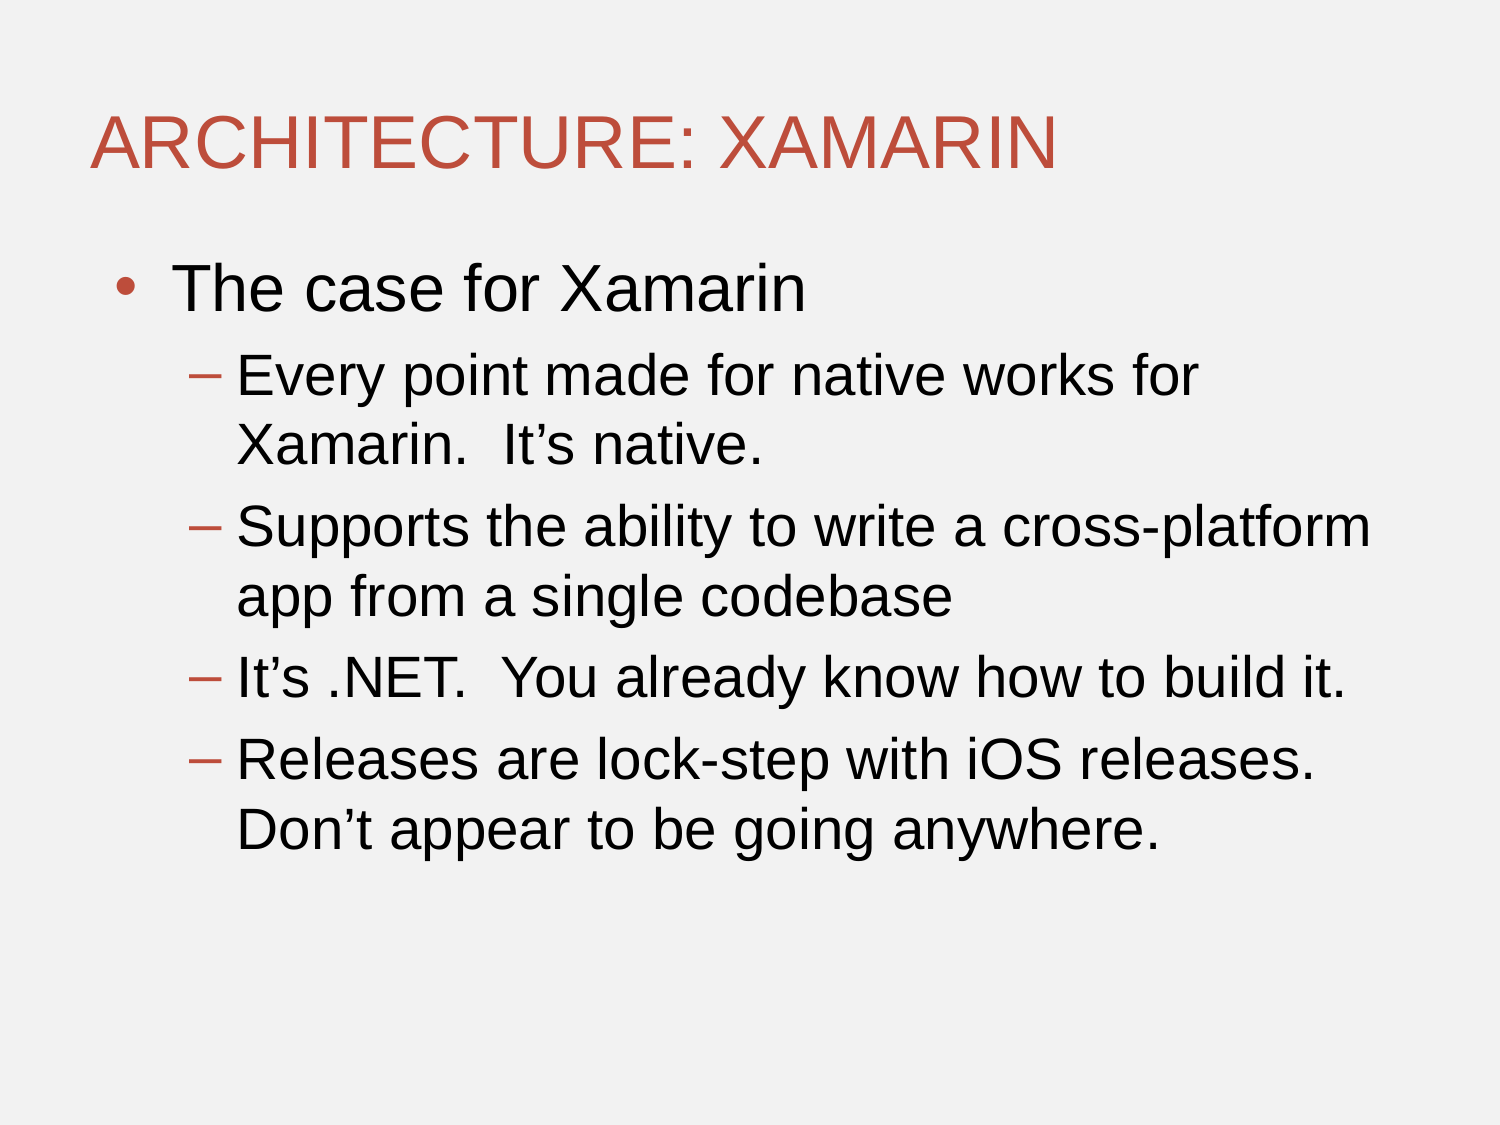

# Architecture: xamarin
The case for Xamarin
Every point made for native works for Xamarin.  It’s native.
Supports the ability to write a cross-platform app from a single codebase
It’s .NET.  You already know how to build it.
Releases are lock-step with iOS releases.  Don’t appear to be going anywhere.